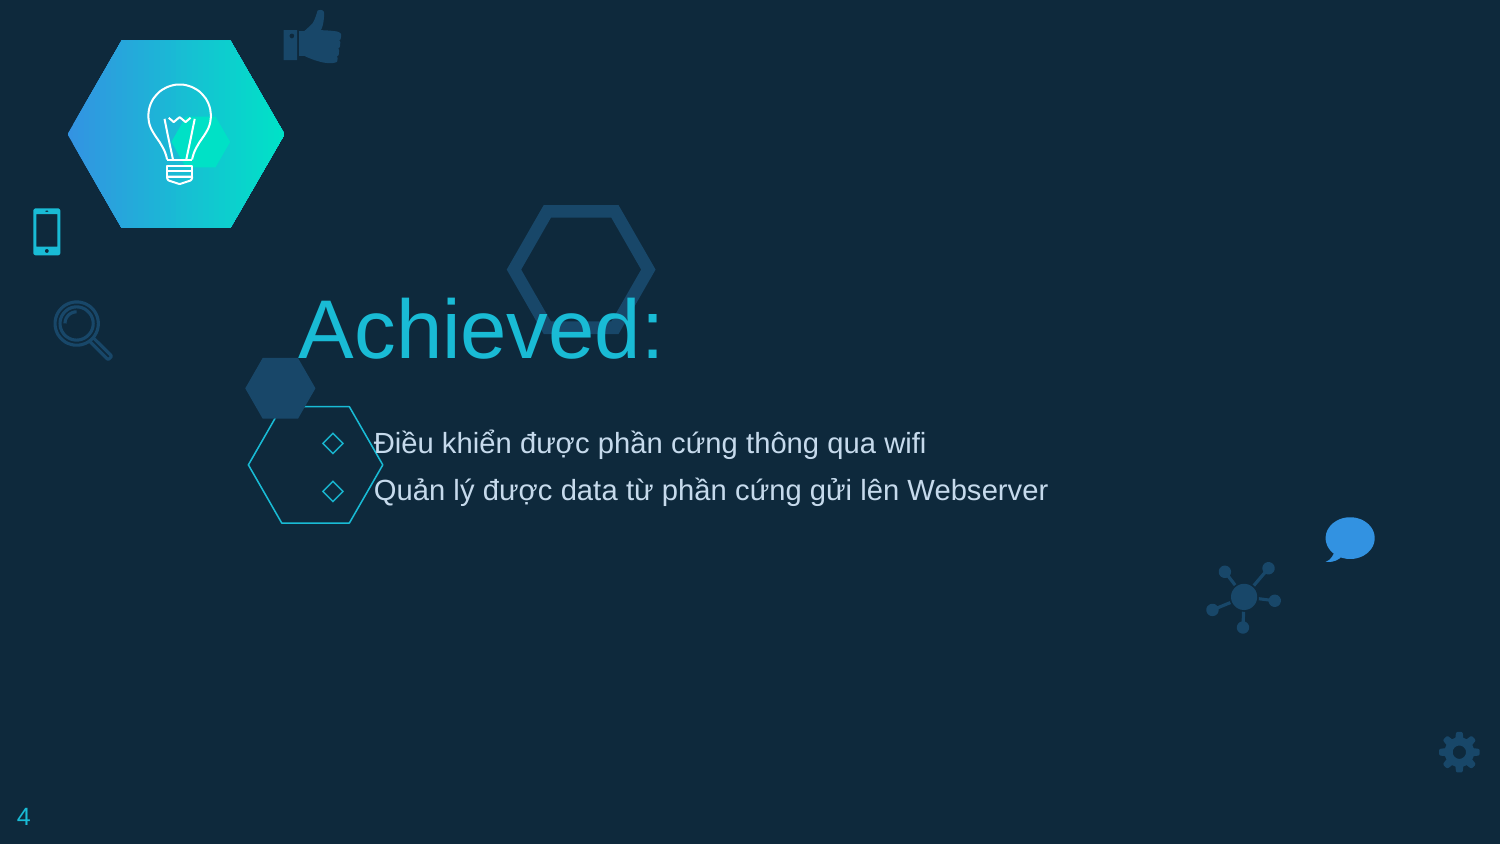

Achieved:
Điều khiển được phần cứng thông qua wifi
Quản lý được data từ phần cứng gửi lên Webserver
4